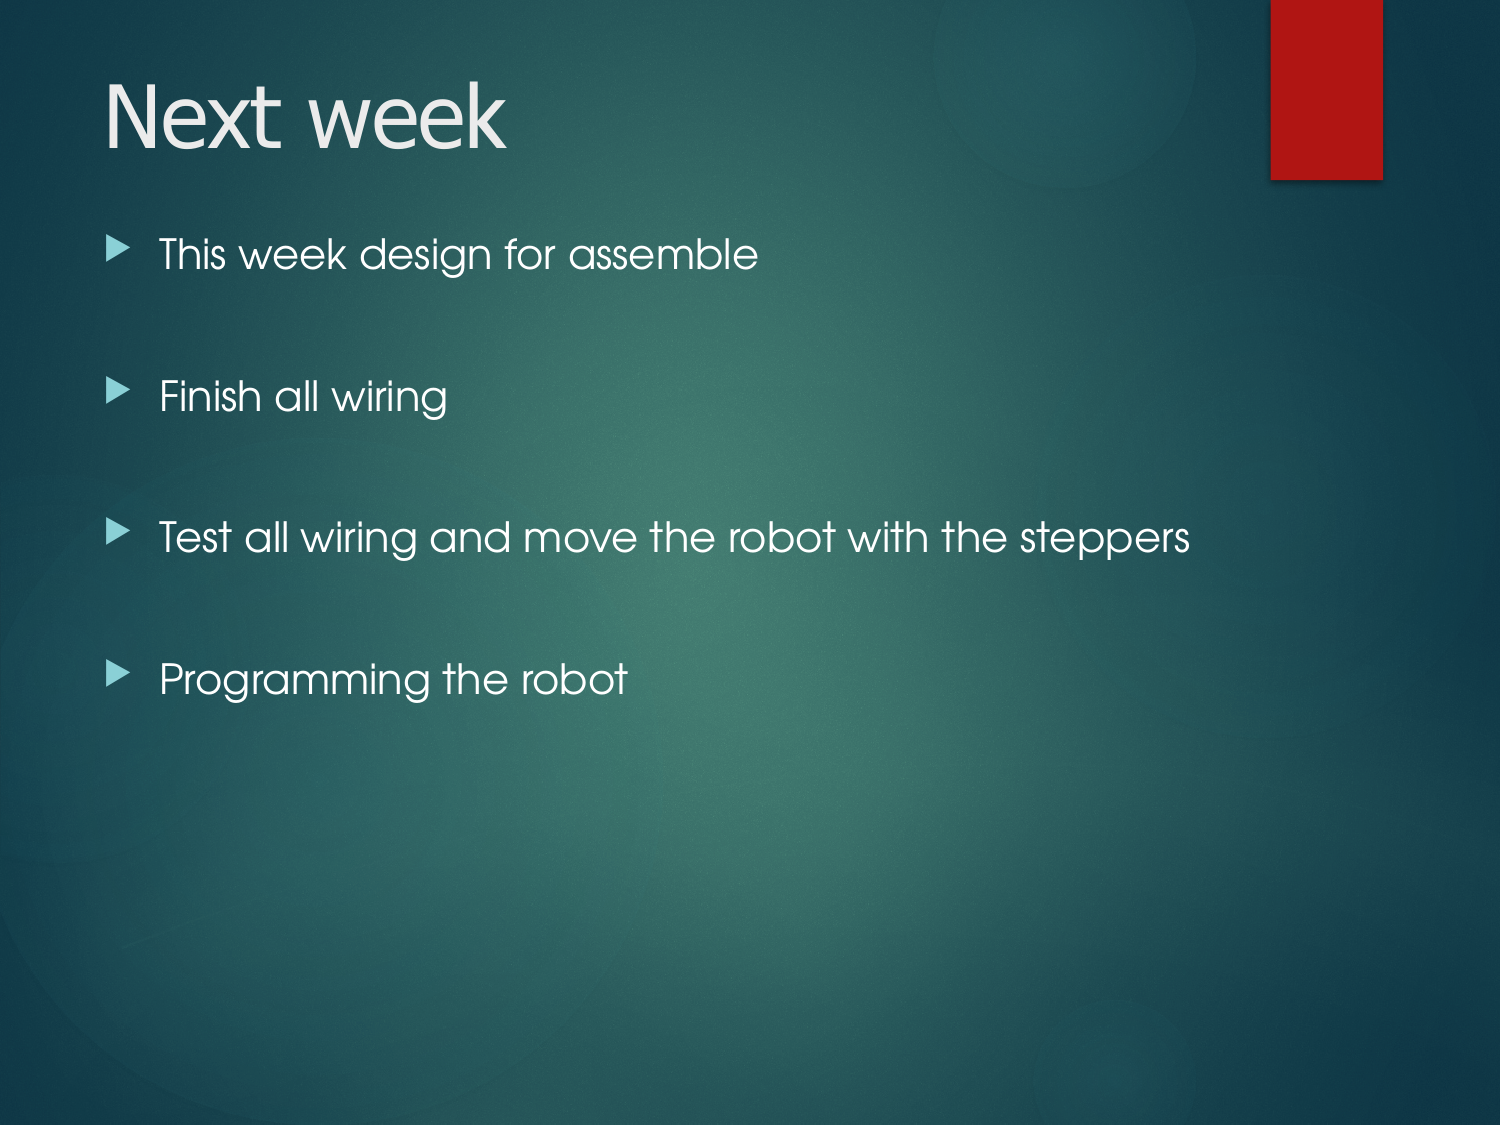

# Next week
This week design for assemble

Finish all wiring

Test all wiring and move the robot with the steppers

Programming the robot